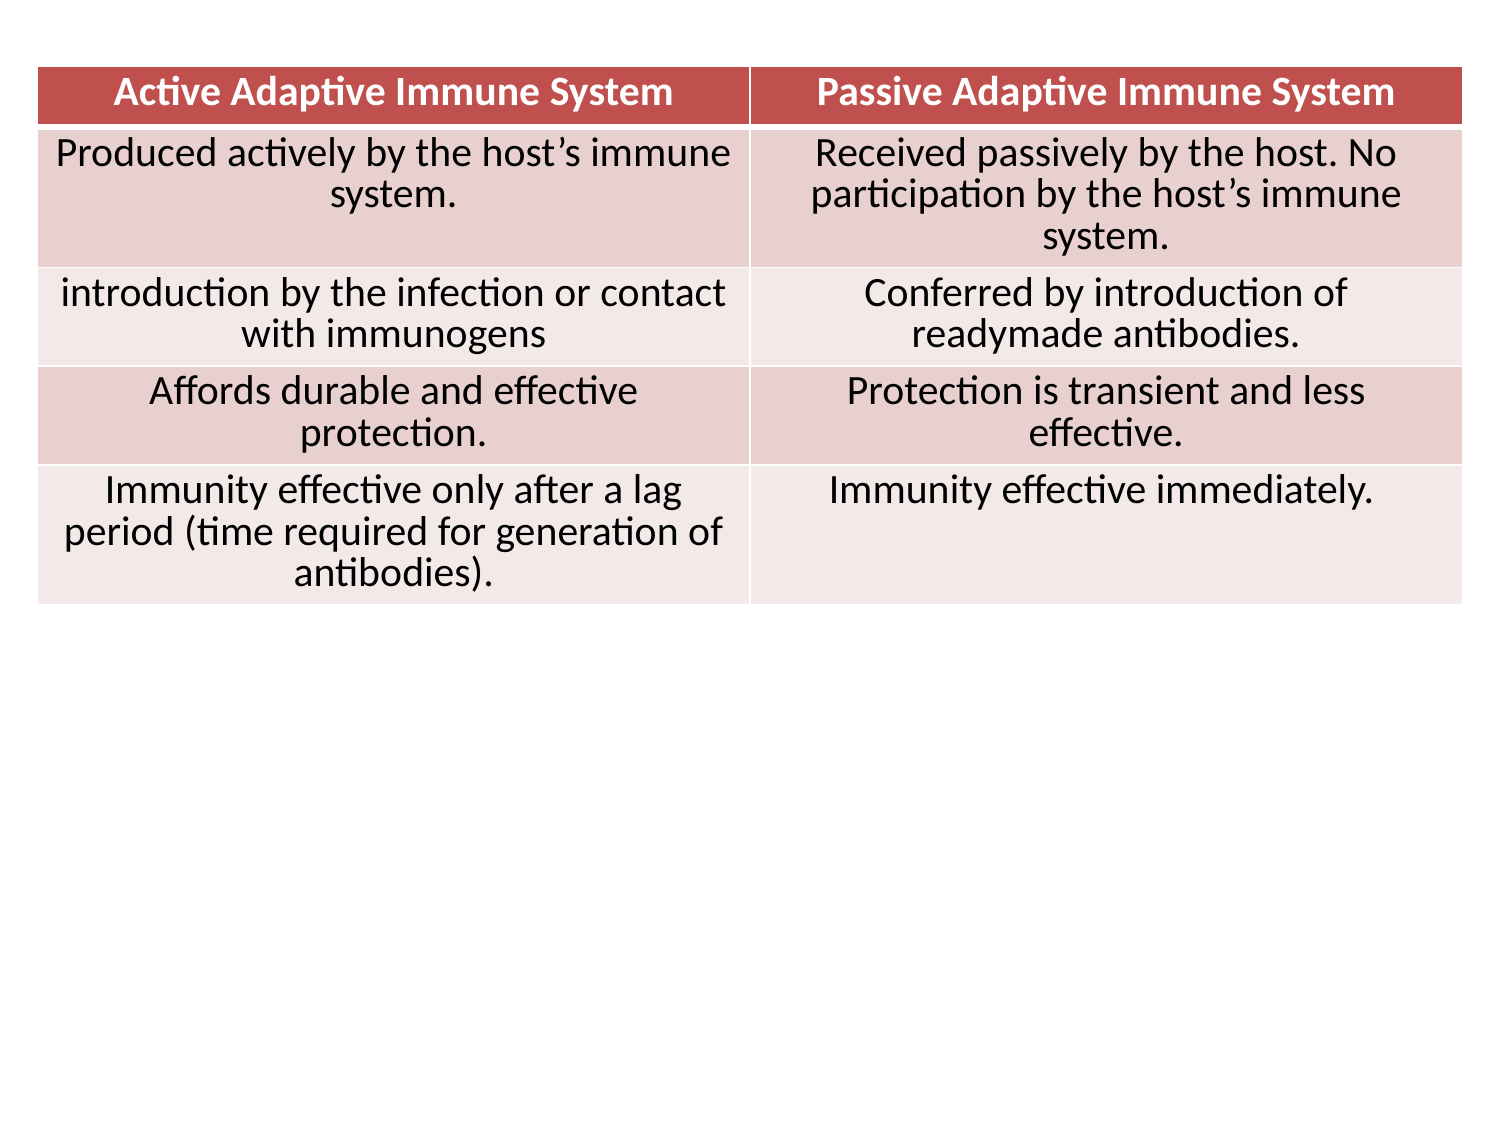

| Active Adaptive Immune System | Passive Adaptive Immune System |
| --- | --- |
| Produced actively by the host’s immune system. | Received passively by the host. No participation by the host’s immune system. |
| introduction by the infection or contact with immunogens | Conferred by introduction of readymade antibodies. |
| Affords durable and effective protection. | Protection is transient and less effective. |
| Immunity effective only after a lag period (time required for generation of antibodies). | Immunity effective immediately. |